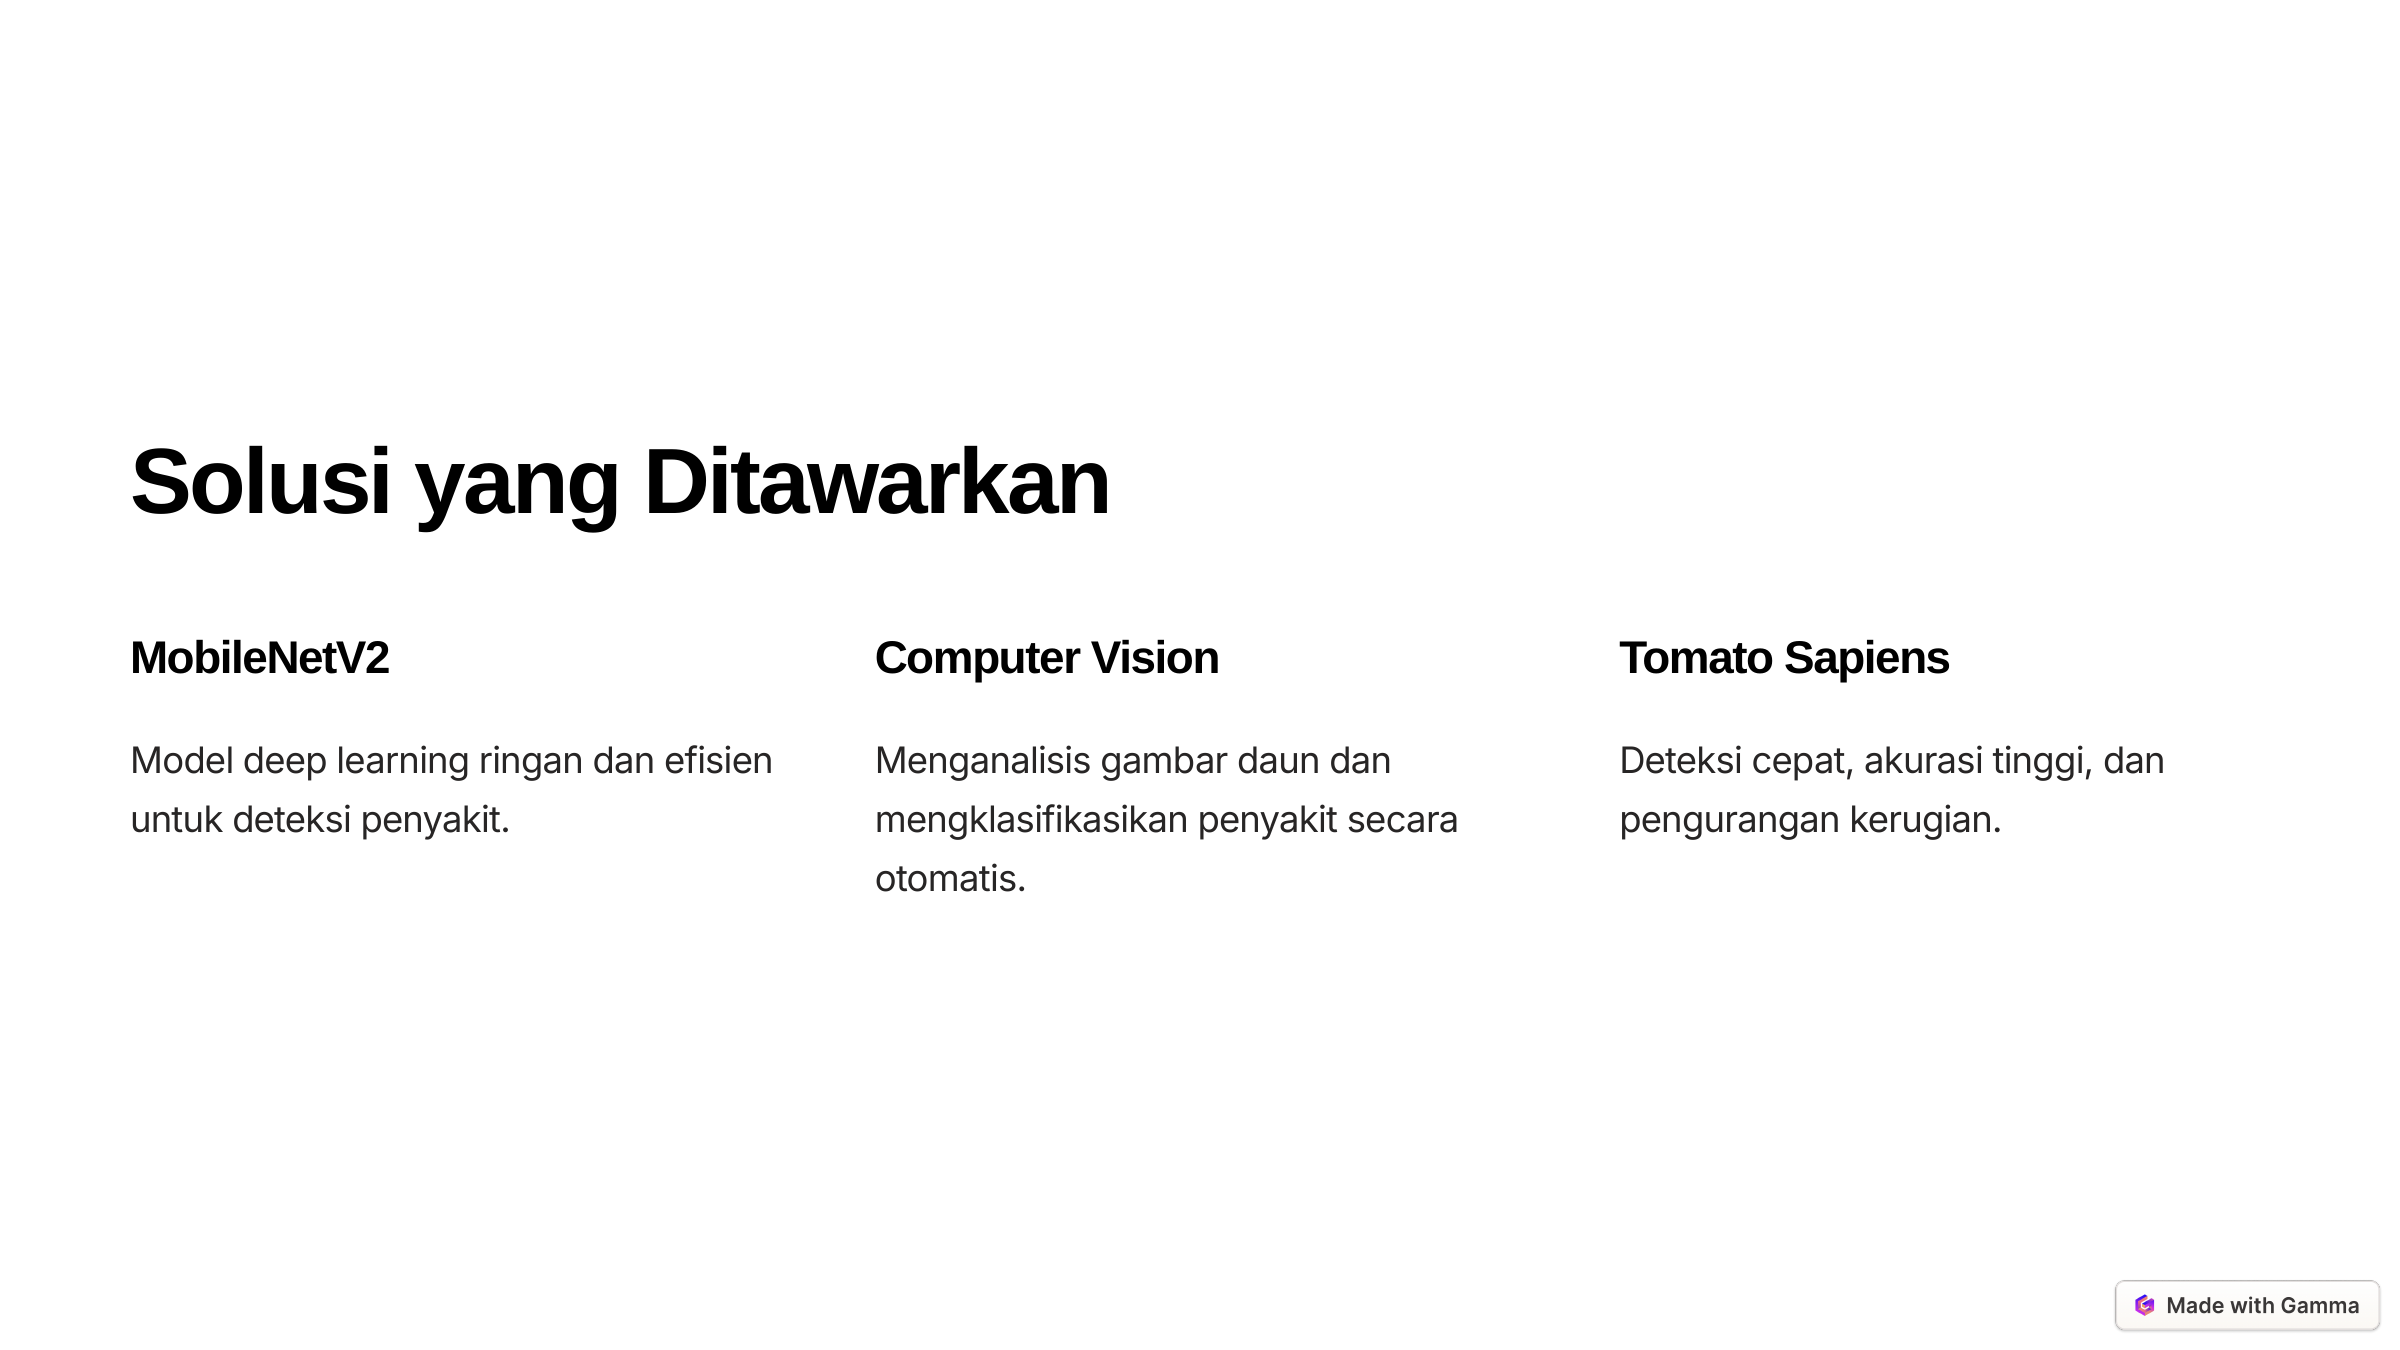

Solusi yang Ditawarkan
MobileNetV2
Computer Vision
Tomato Sapiens
Model deep learning ringan dan efisien untuk deteksi penyakit.
Menganalisis gambar daun dan mengklasifikasikan penyakit secara otomatis.
Deteksi cepat, akurasi tinggi, dan pengurangan kerugian.